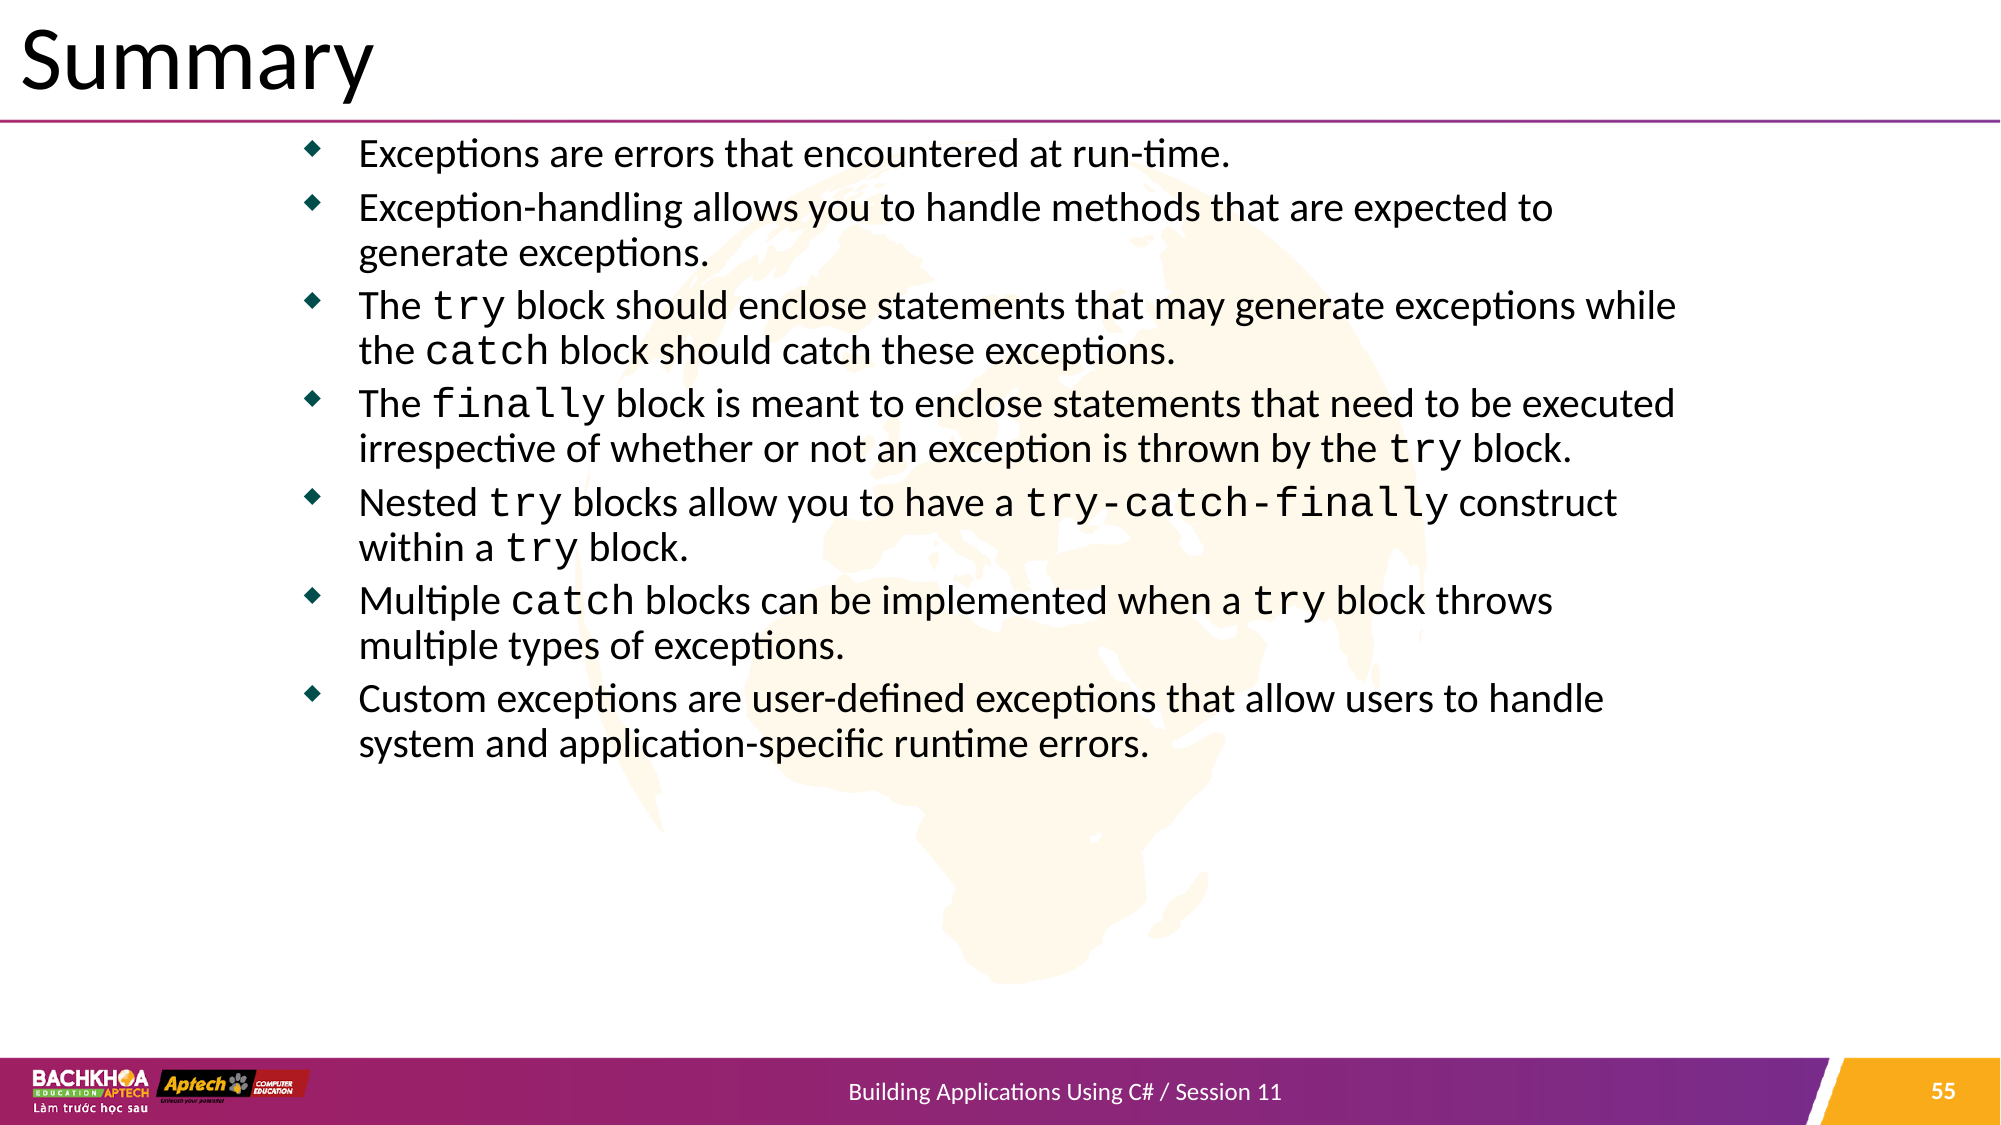

# Summary
Exceptions are errors that encountered at run-time.
Exception-handling allows you to handle methods that are expected to generate exceptions.
The try block should enclose statements that may generate exceptions while the catch block should catch these exceptions.
The finally block is meant to enclose statements that need to be executed irrespective of whether or not an exception is thrown by the try block.
Nested try blocks allow you to have a try-catch-finally construct within a try block.
Multiple catch blocks can be implemented when a try block throws multiple types of exceptions.
Custom exceptions are user-defined exceptions that allow users to handle system and application-specific runtime errors.

55
Building Applications Using C# / Session 11